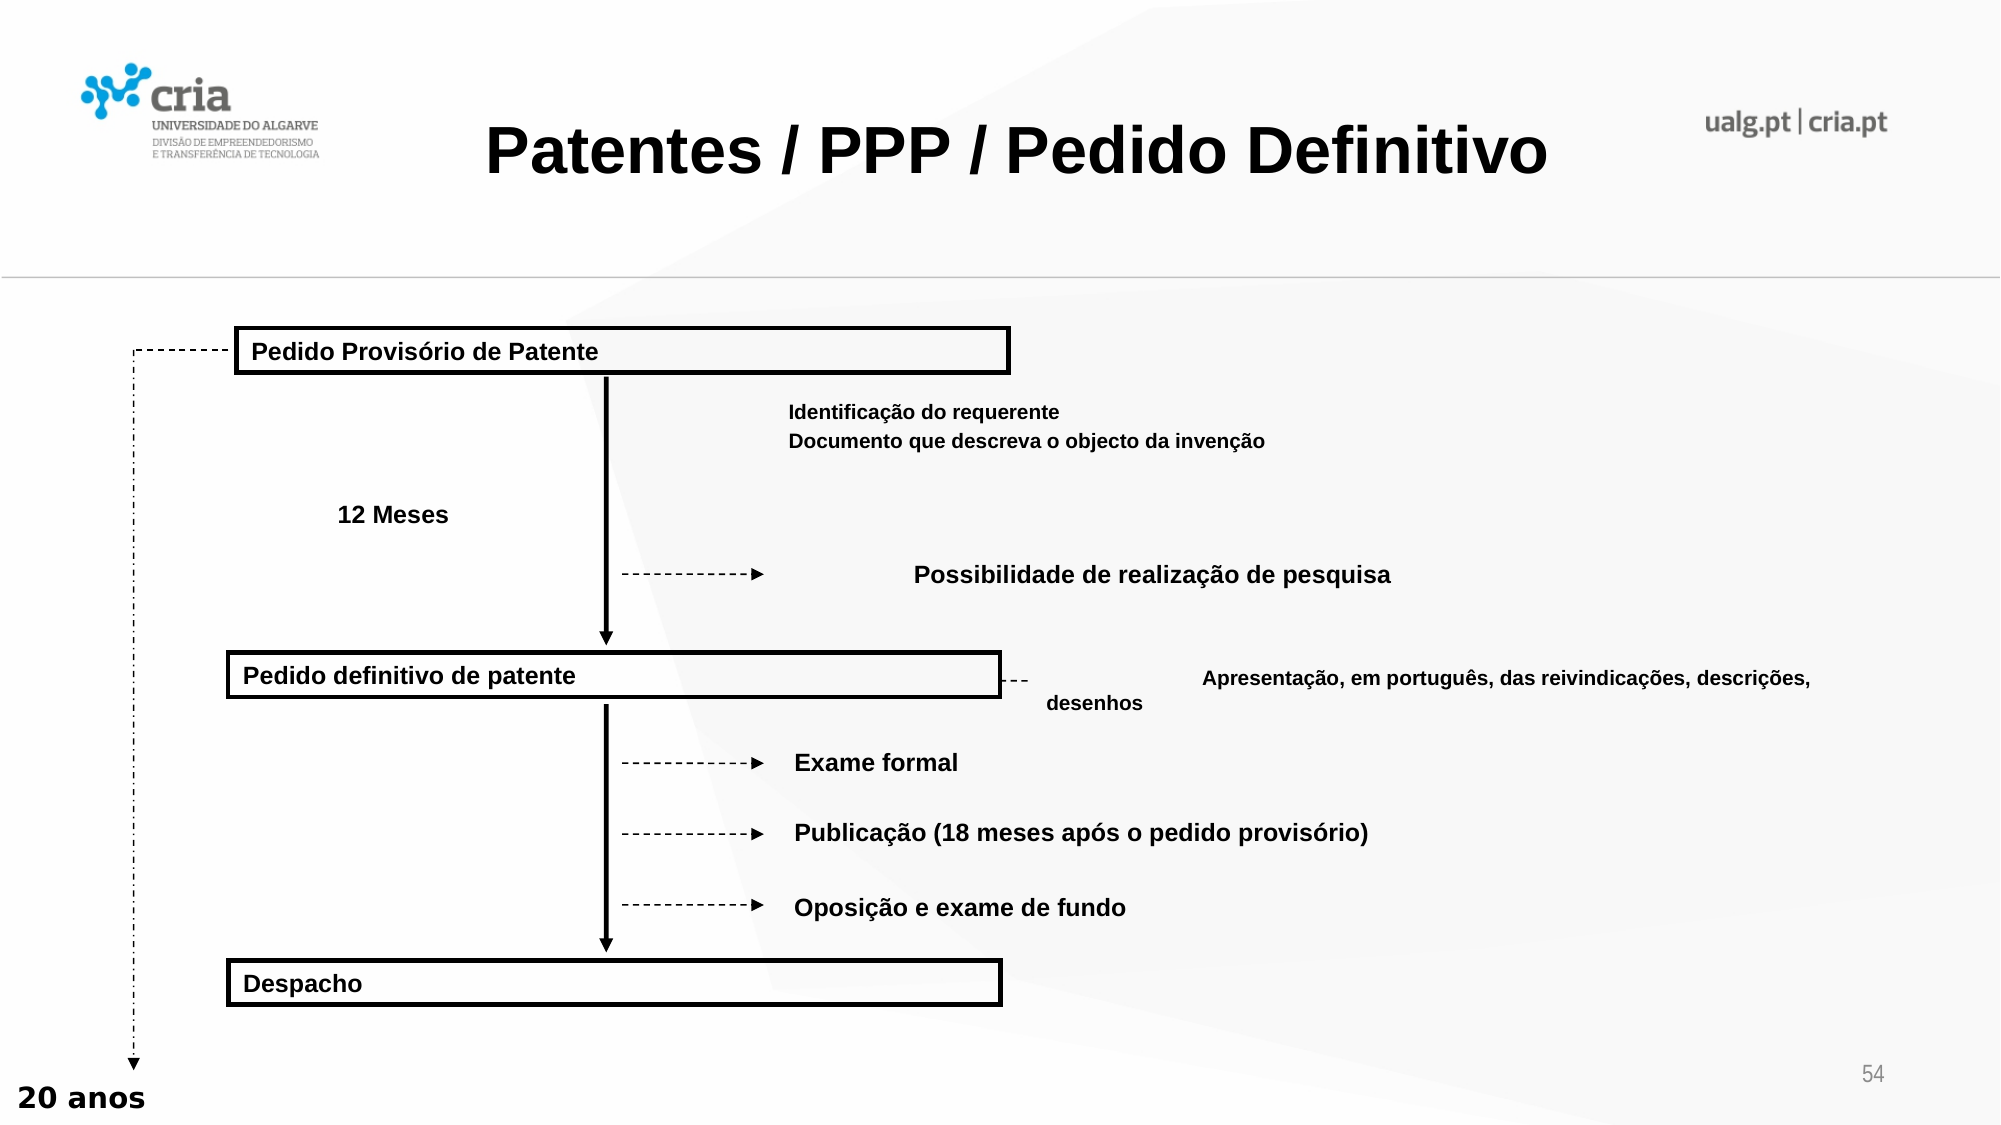

Patentes / PPP / Pedido Definitivo

Pedido Provisório de Patente

	 Identificação do requerente
   	 Documento que descreva o objecto da invenção
12 Meses
Possibilidade de realização de pesquisa

Pedido definitivo de patente
	 Apresentação, em português, das reivindicações, descrições, desenhos

Exame formal

Publicação (18 meses após o pedido provisório)

Oposição e exame de fundo

Despacho
54
20 anos